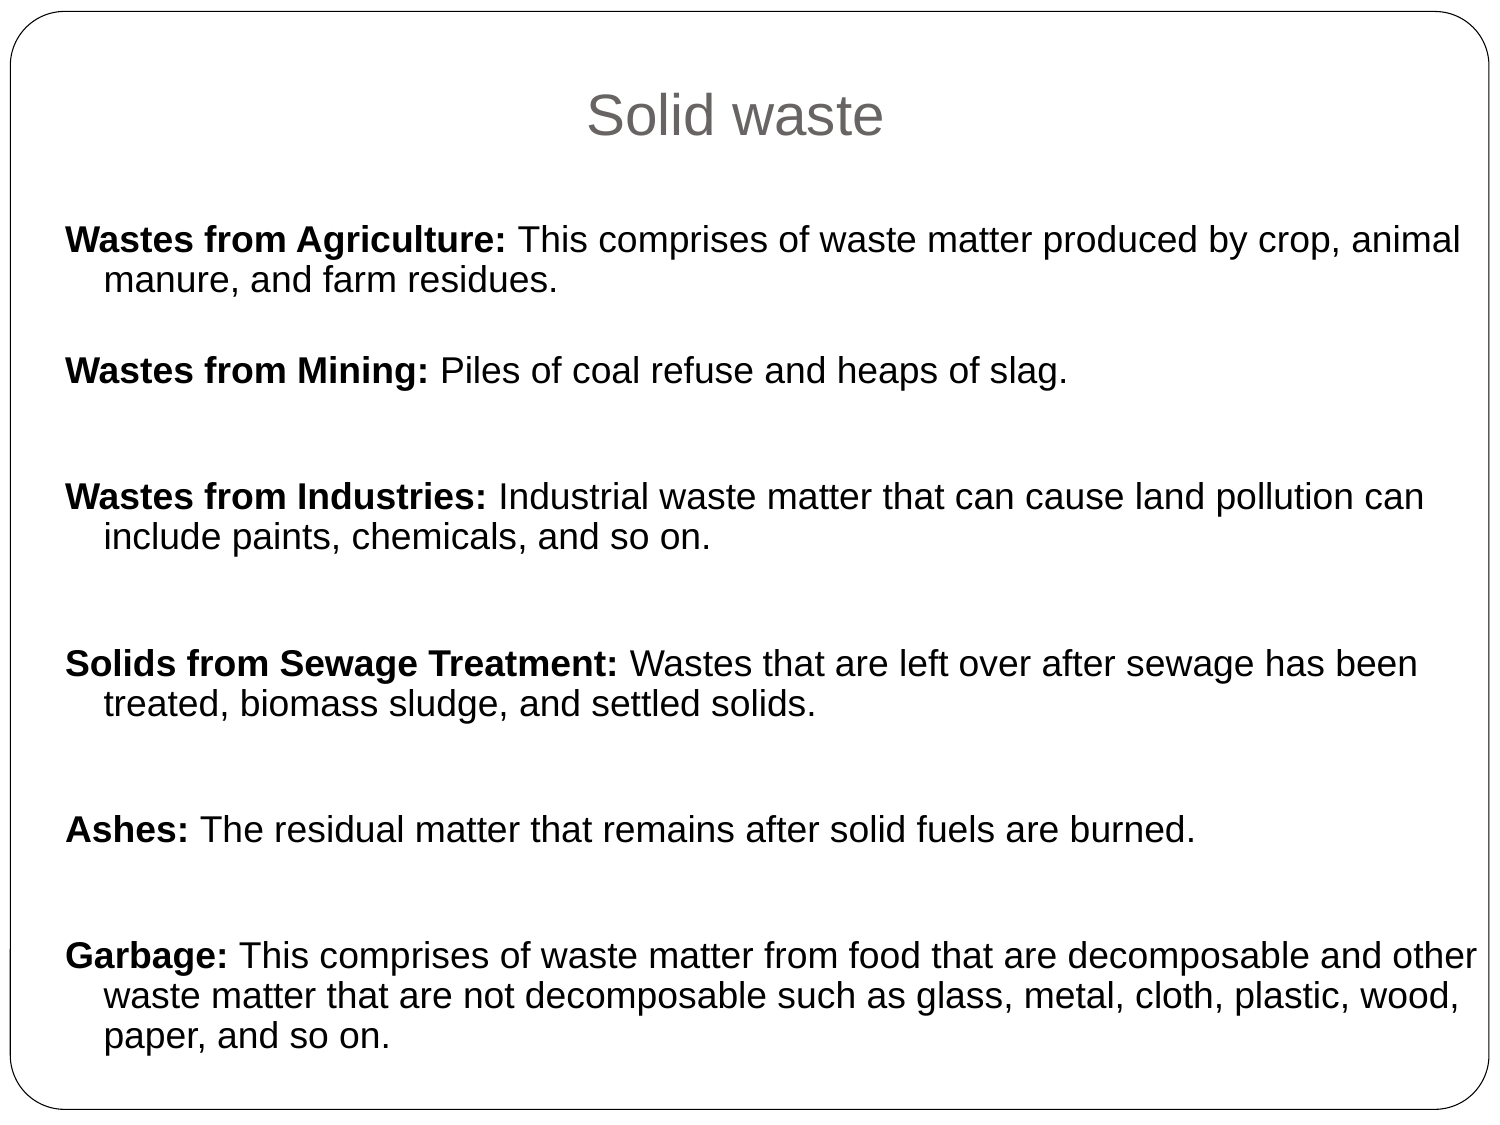

# Solid waste
Wastes from Agriculture: This comprises of waste matter produced by crop, animal manure, and farm residues.

Wastes from Mining: Piles of coal refuse and heaps of slag.
Wastes from Industries: Industrial waste matter that can cause land pollution can include paints, chemicals, and so on.
Solids from Sewage Treatment: Wastes that are left over after sewage has been treated, biomass sludge, and settled solids.
Ashes: The residual matter that remains after solid fuels are burned.
Garbage: This comprises of waste matter from food that are decomposable and other waste matter that are not decomposable such as glass, metal, cloth, plastic, wood, paper, and so on.